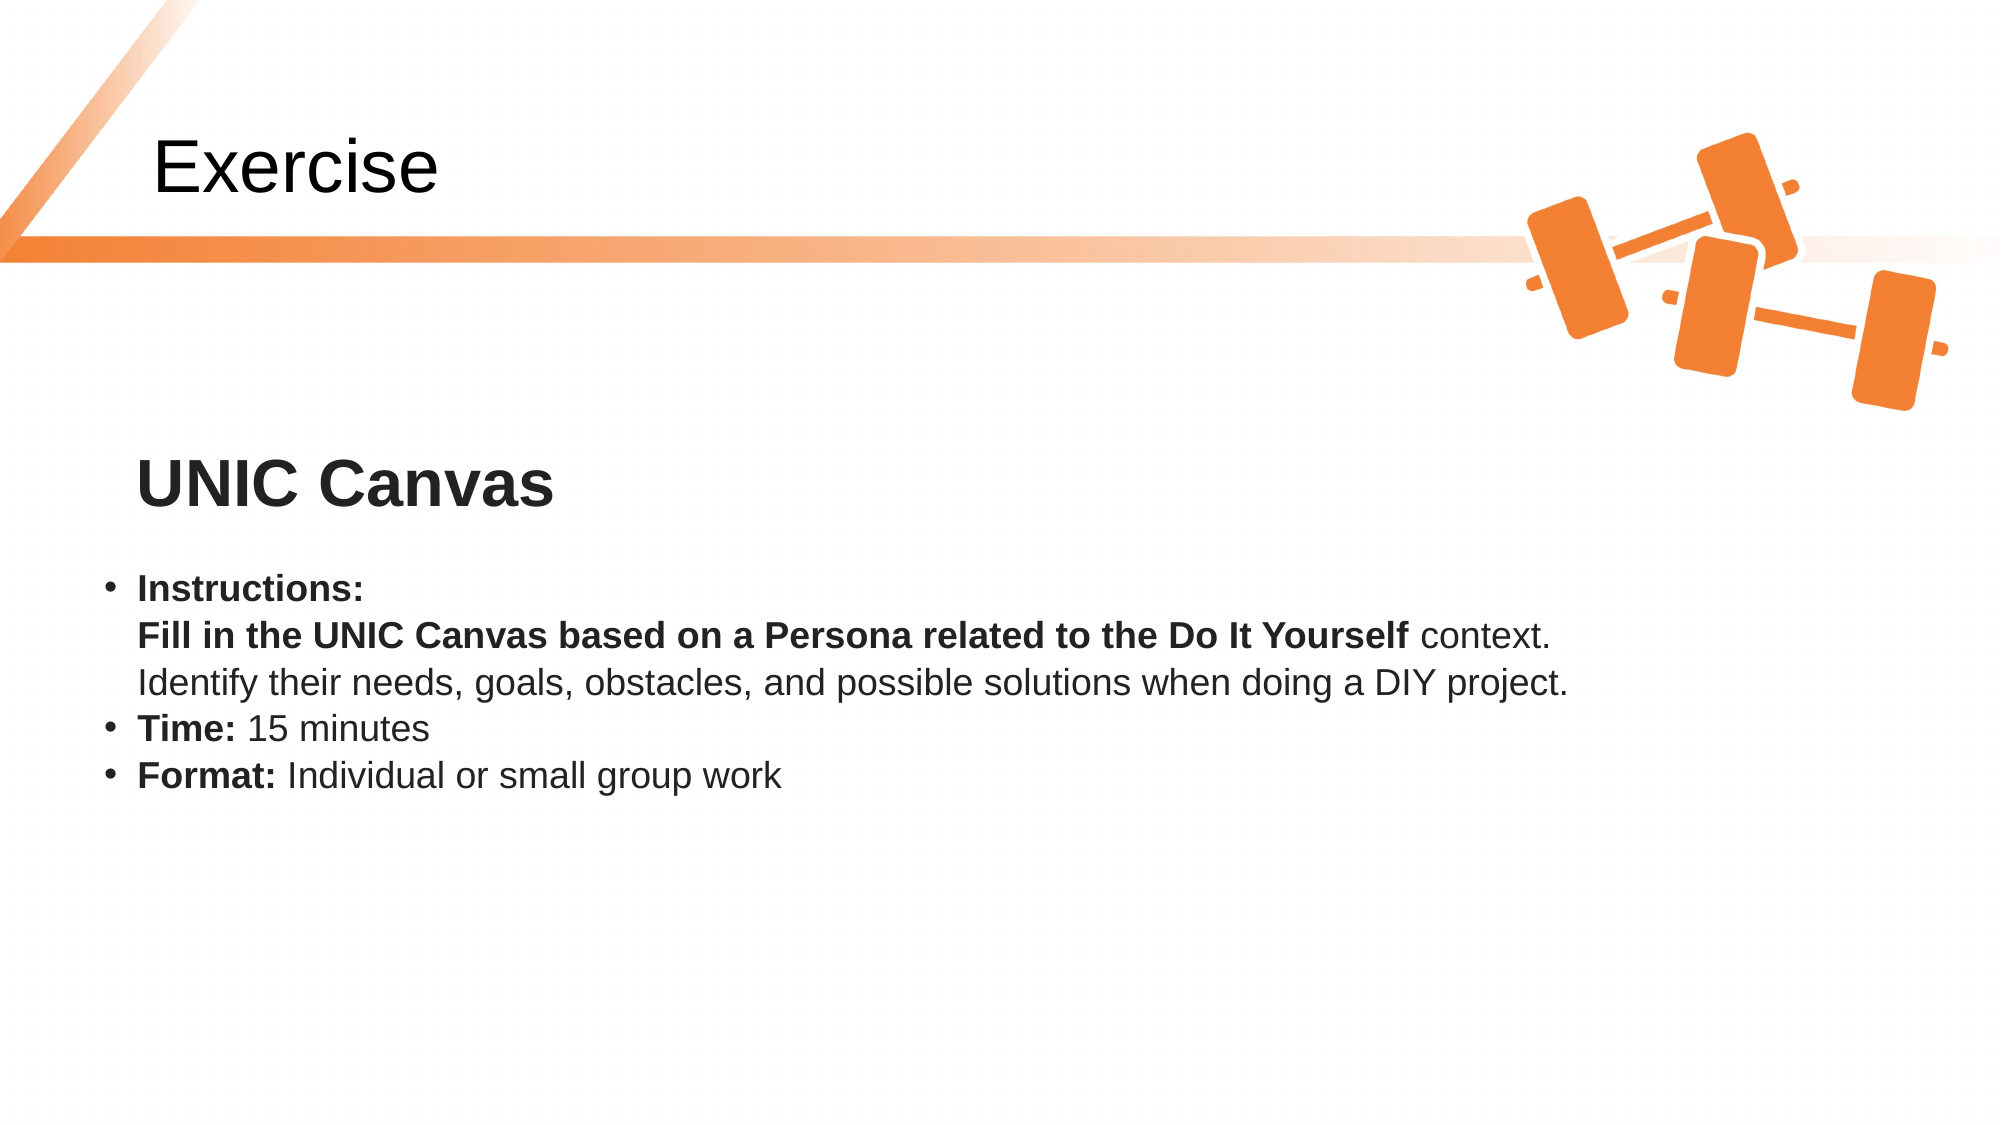

# Exercise
UNIC Canvas
Instructions:
Fill in the UNIC Canvas based on a Persona related to the Do It Yourself context. Identify their needs, goals, obstacles, and possible solutions when doing a DIY project.
Time: 15 minutes
Format: Individual or small group work